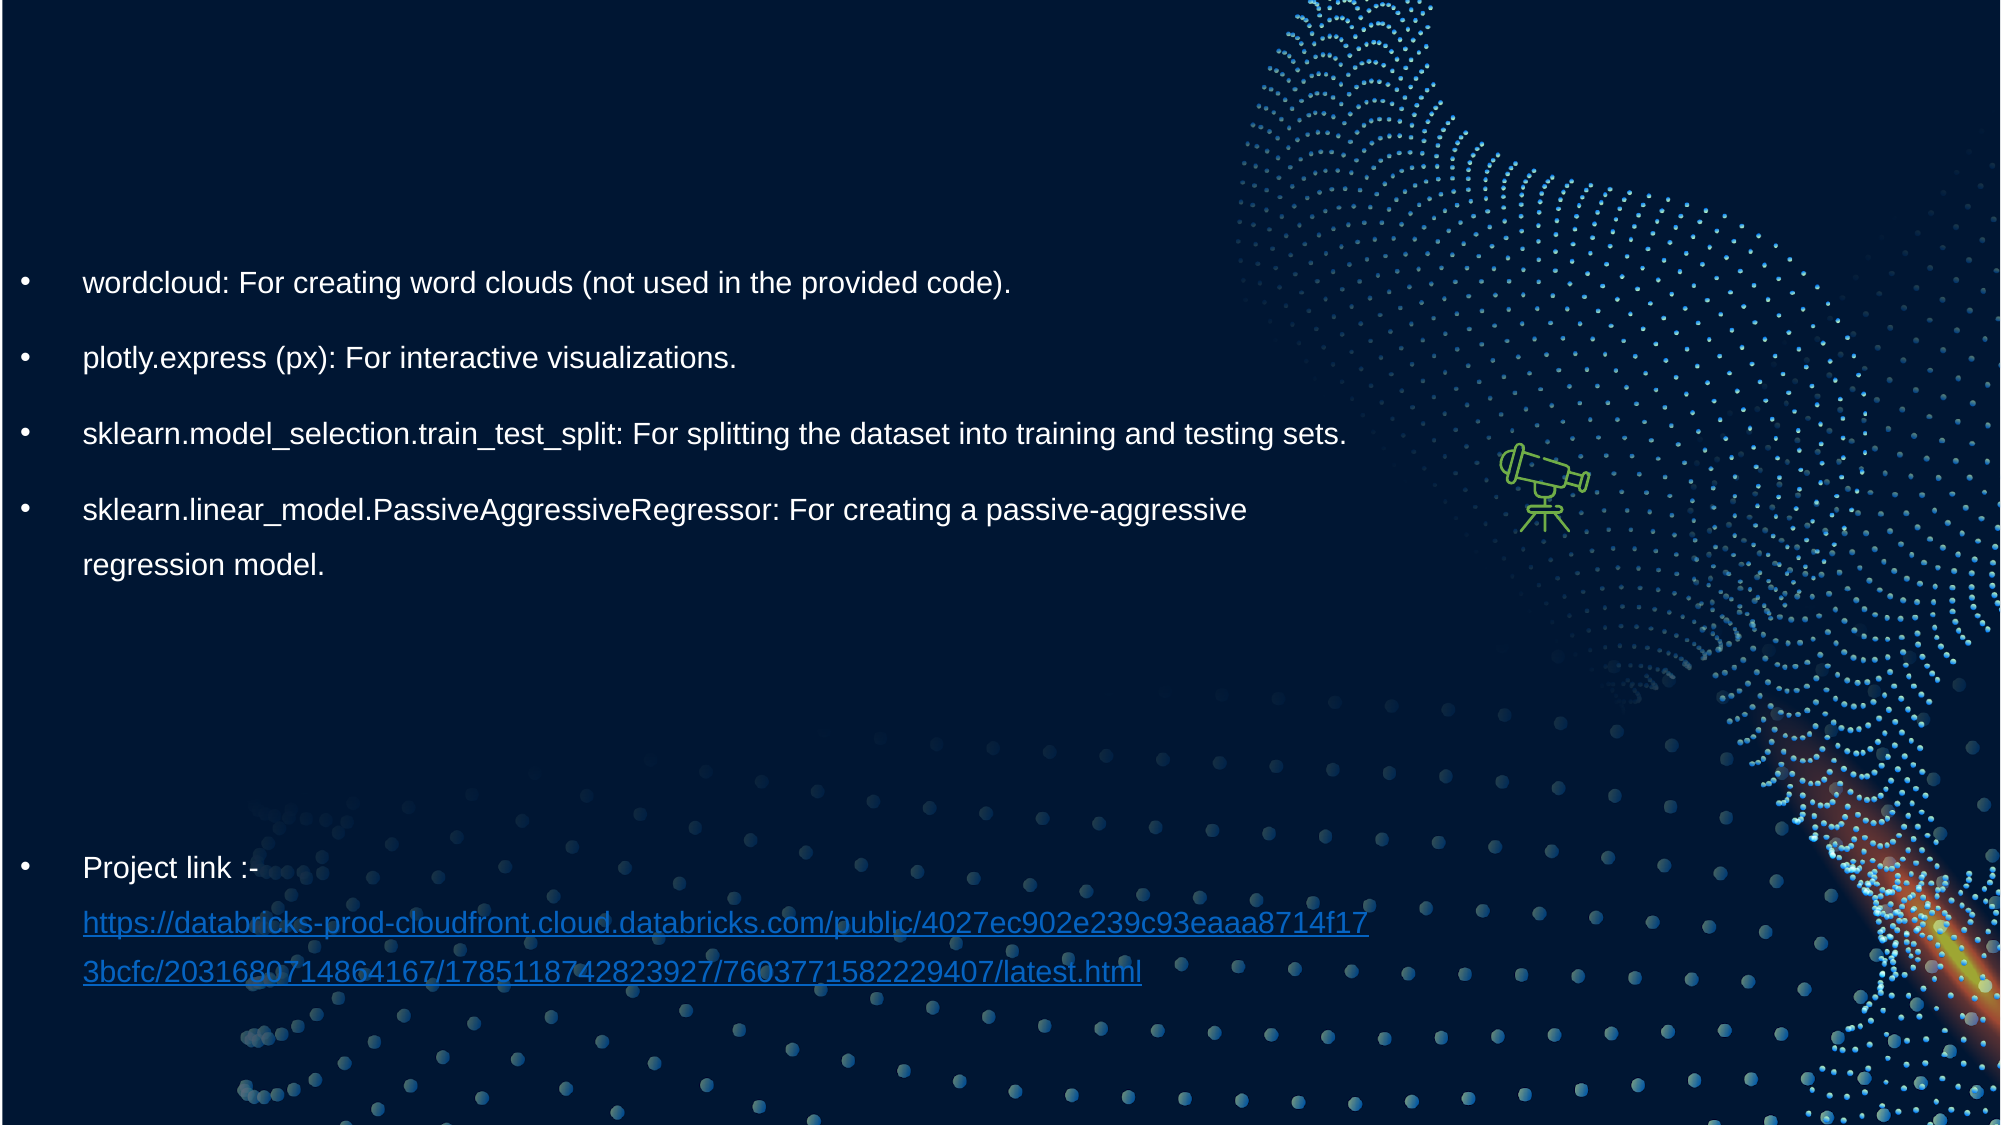

wordcloud: For creating word clouds (not used in the provided code).
plotly.express (px): For interactive visualizations.
sklearn.model_selection.train_test_split: For splitting the dataset into training and testing sets.
sklearn.linear_model.PassiveAggressiveRegressor: For creating a passive-aggressive regression model.

Project link :-  https://databricks-prod-cloudfront.cloud.databricks.com/public/4027ec902e239c93eaaa8714f173bcfc/2031680714864167/1785118742823927/7603771582229407/latest.html